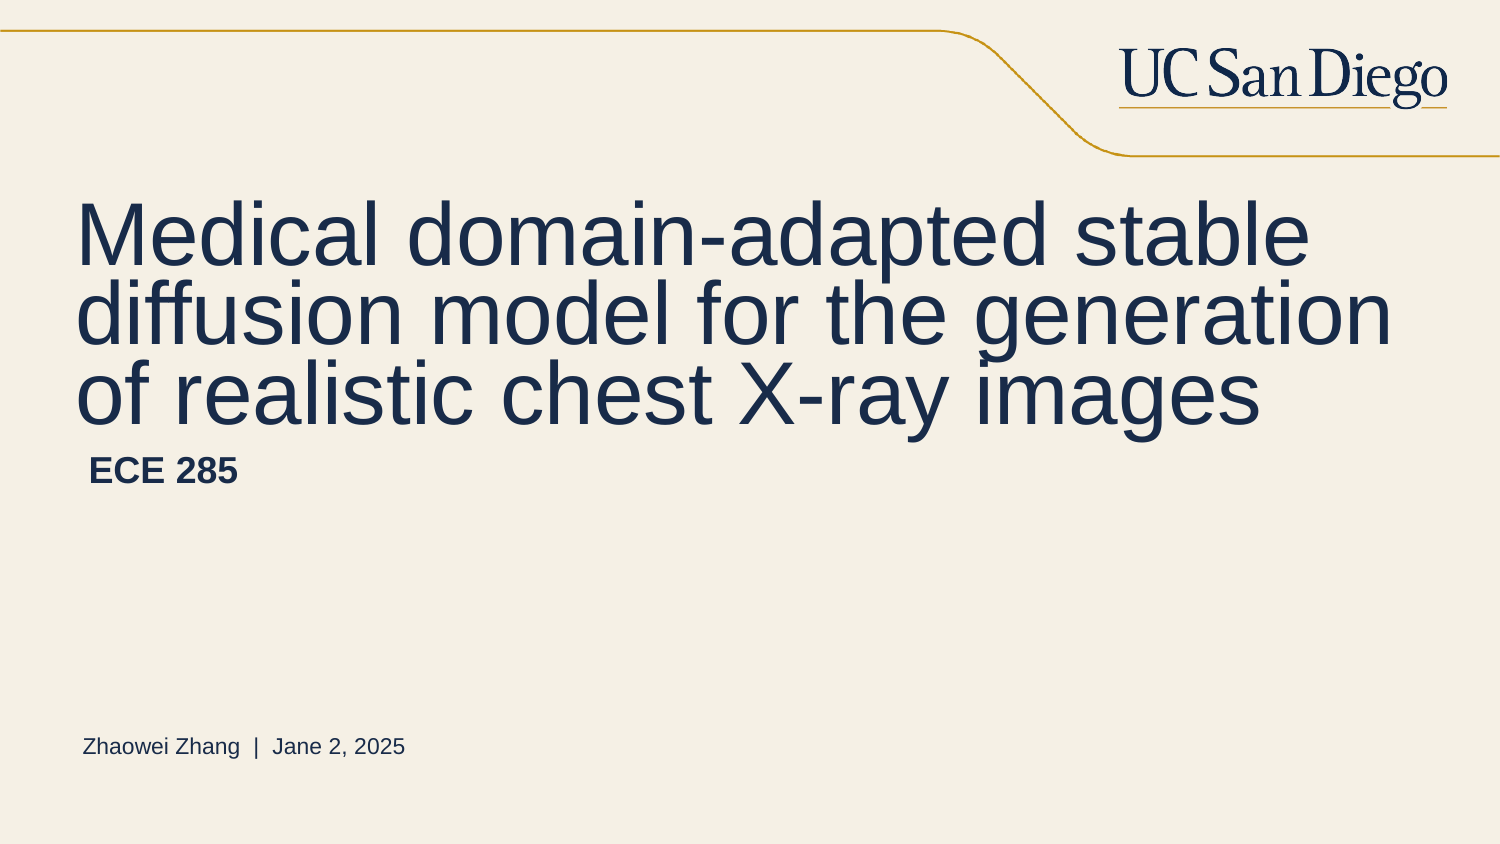

# Medical domain-adapted stable diffusion model for the generation of realistic chest X-ray images
 ECE 285
Zhaowei Zhang  |  Jane 2, 2025